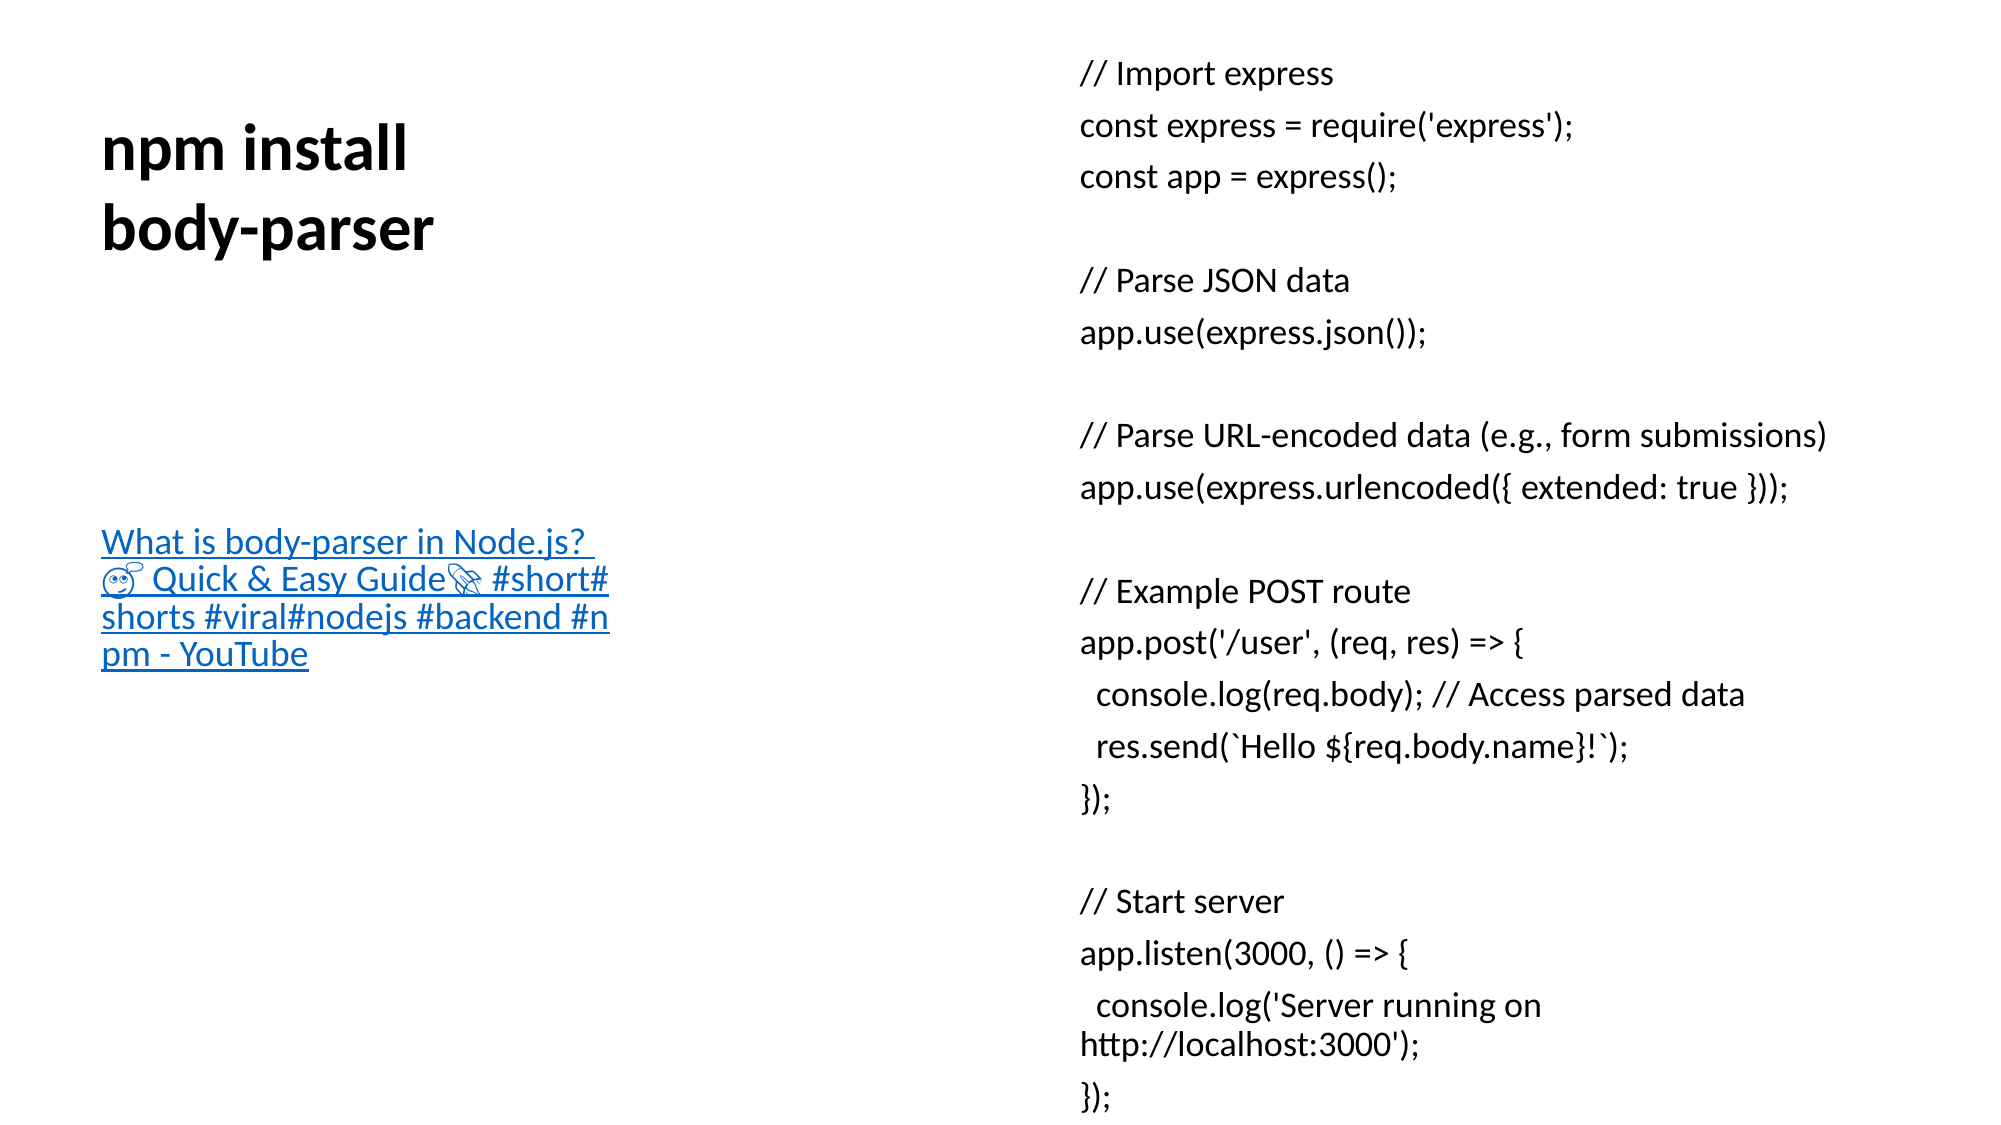

// Import express
const express = require('express');
const app = express();

// Parse JSON data
app.use(express.json());

// Parse URL-encoded data (e.g., form submissions)
app.use(express.urlencoded({ extended: true }));

// Example POST route
app.post('/user', (req, res) => {
  console.log(req.body); // Access parsed data
  res.send(`Hello ${req.body.name}!`);
});

// Start server
app.listen(3000, () => {
  console.log('Server running on http://localhost:3000');
});

npm install body-parser
What is body-parser in Node.js? 🤔 Quick & Easy Guide🚀 #short#shorts #viral#nodejs #backend #npm - YouTube